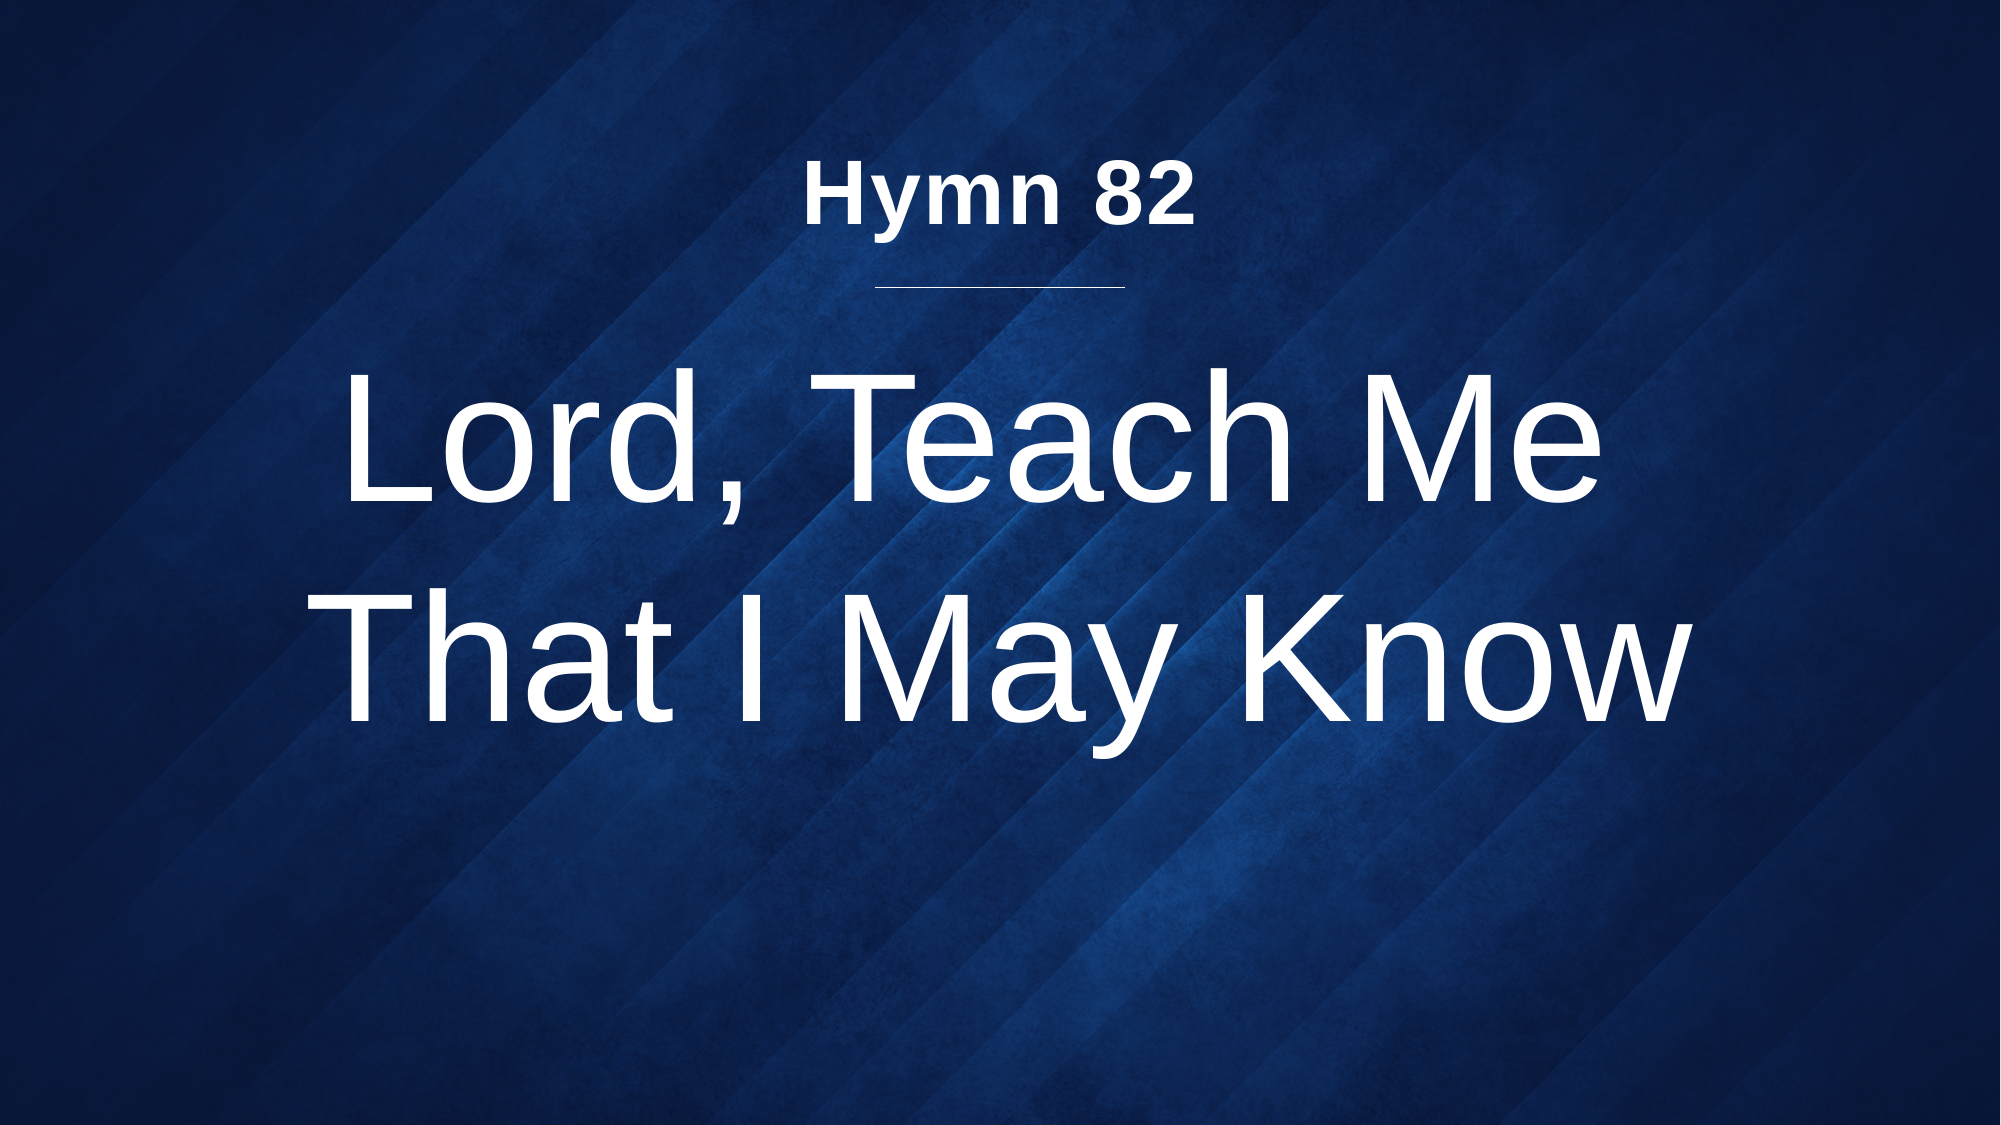

Hymn 82
# Lord, Teach Me That I May Know